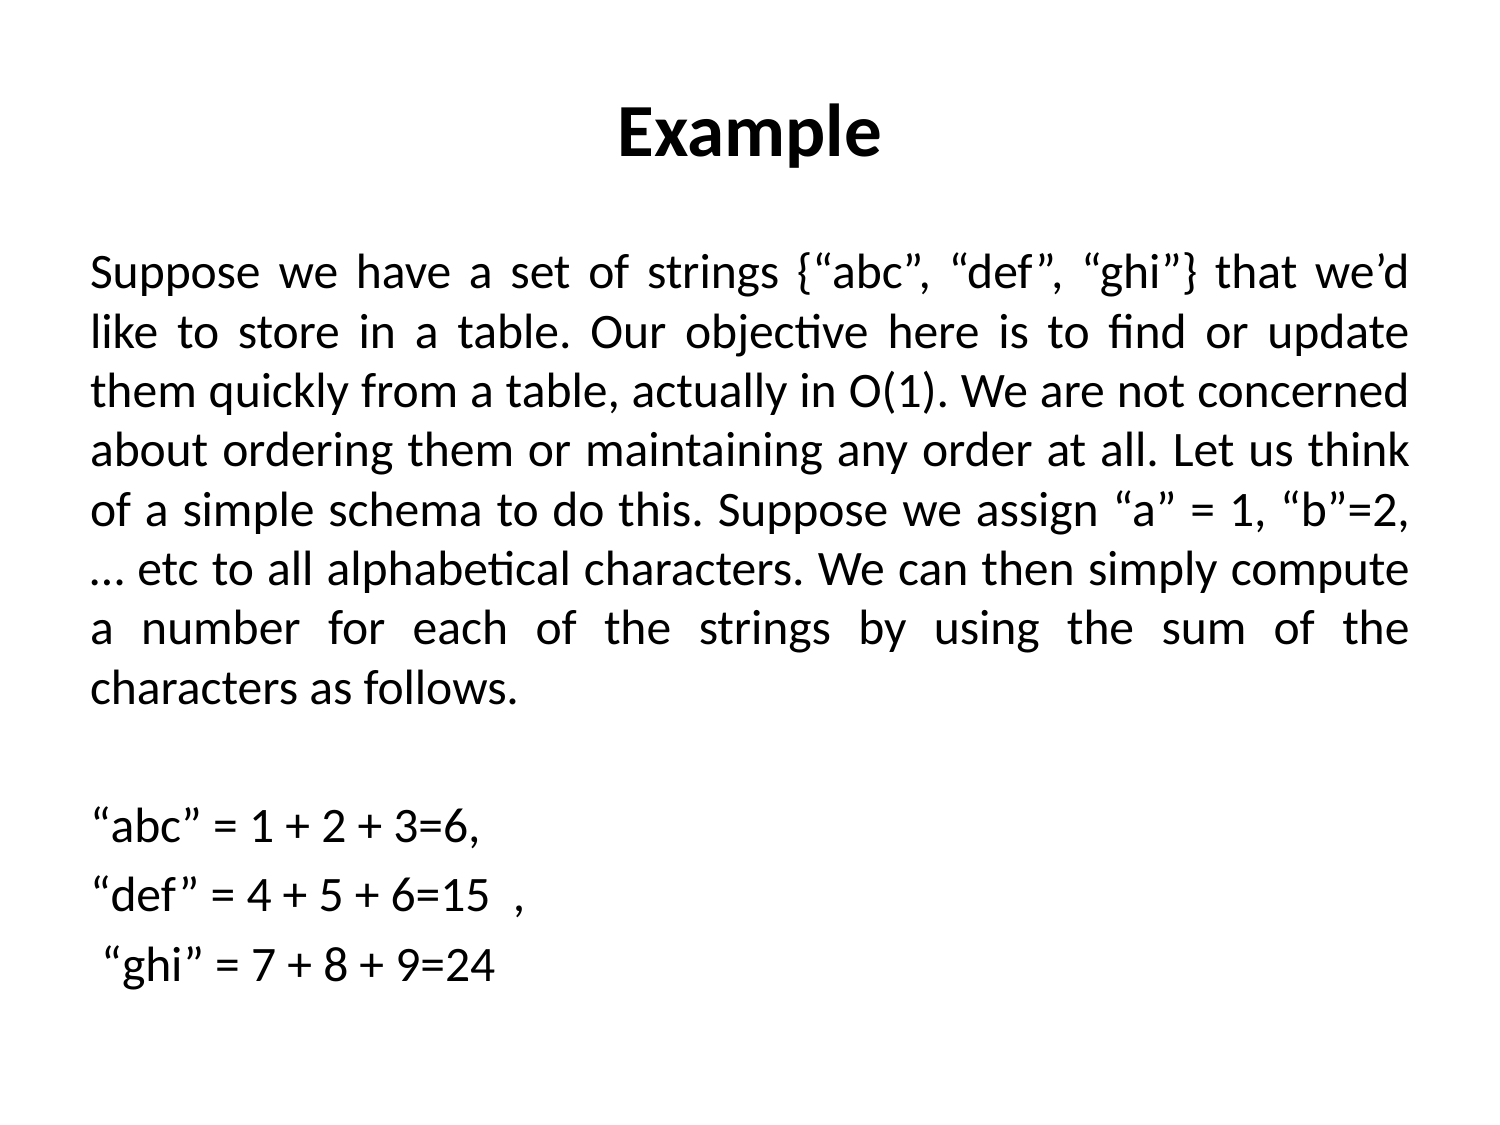

# Example
Suppose we have a set of strings {“abc”, “def”, “ghi”} that we’d like to store in a table. Our objective here is to find or update them quickly from a table, actually in O(1). We are not concerned about ordering them or maintaining any order at all. Let us think of a simple schema to do this. Suppose we assign “a” = 1, “b”=2, … etc to all alphabetical characters. We can then simply compute a number for each of the strings by using the sum of the characters as follows.

“abc” = 1 + 2 + 3=6,
“def” = 4 + 5 + 6=15  ,
 “ghi” = 7 + 8 + 9=24
22